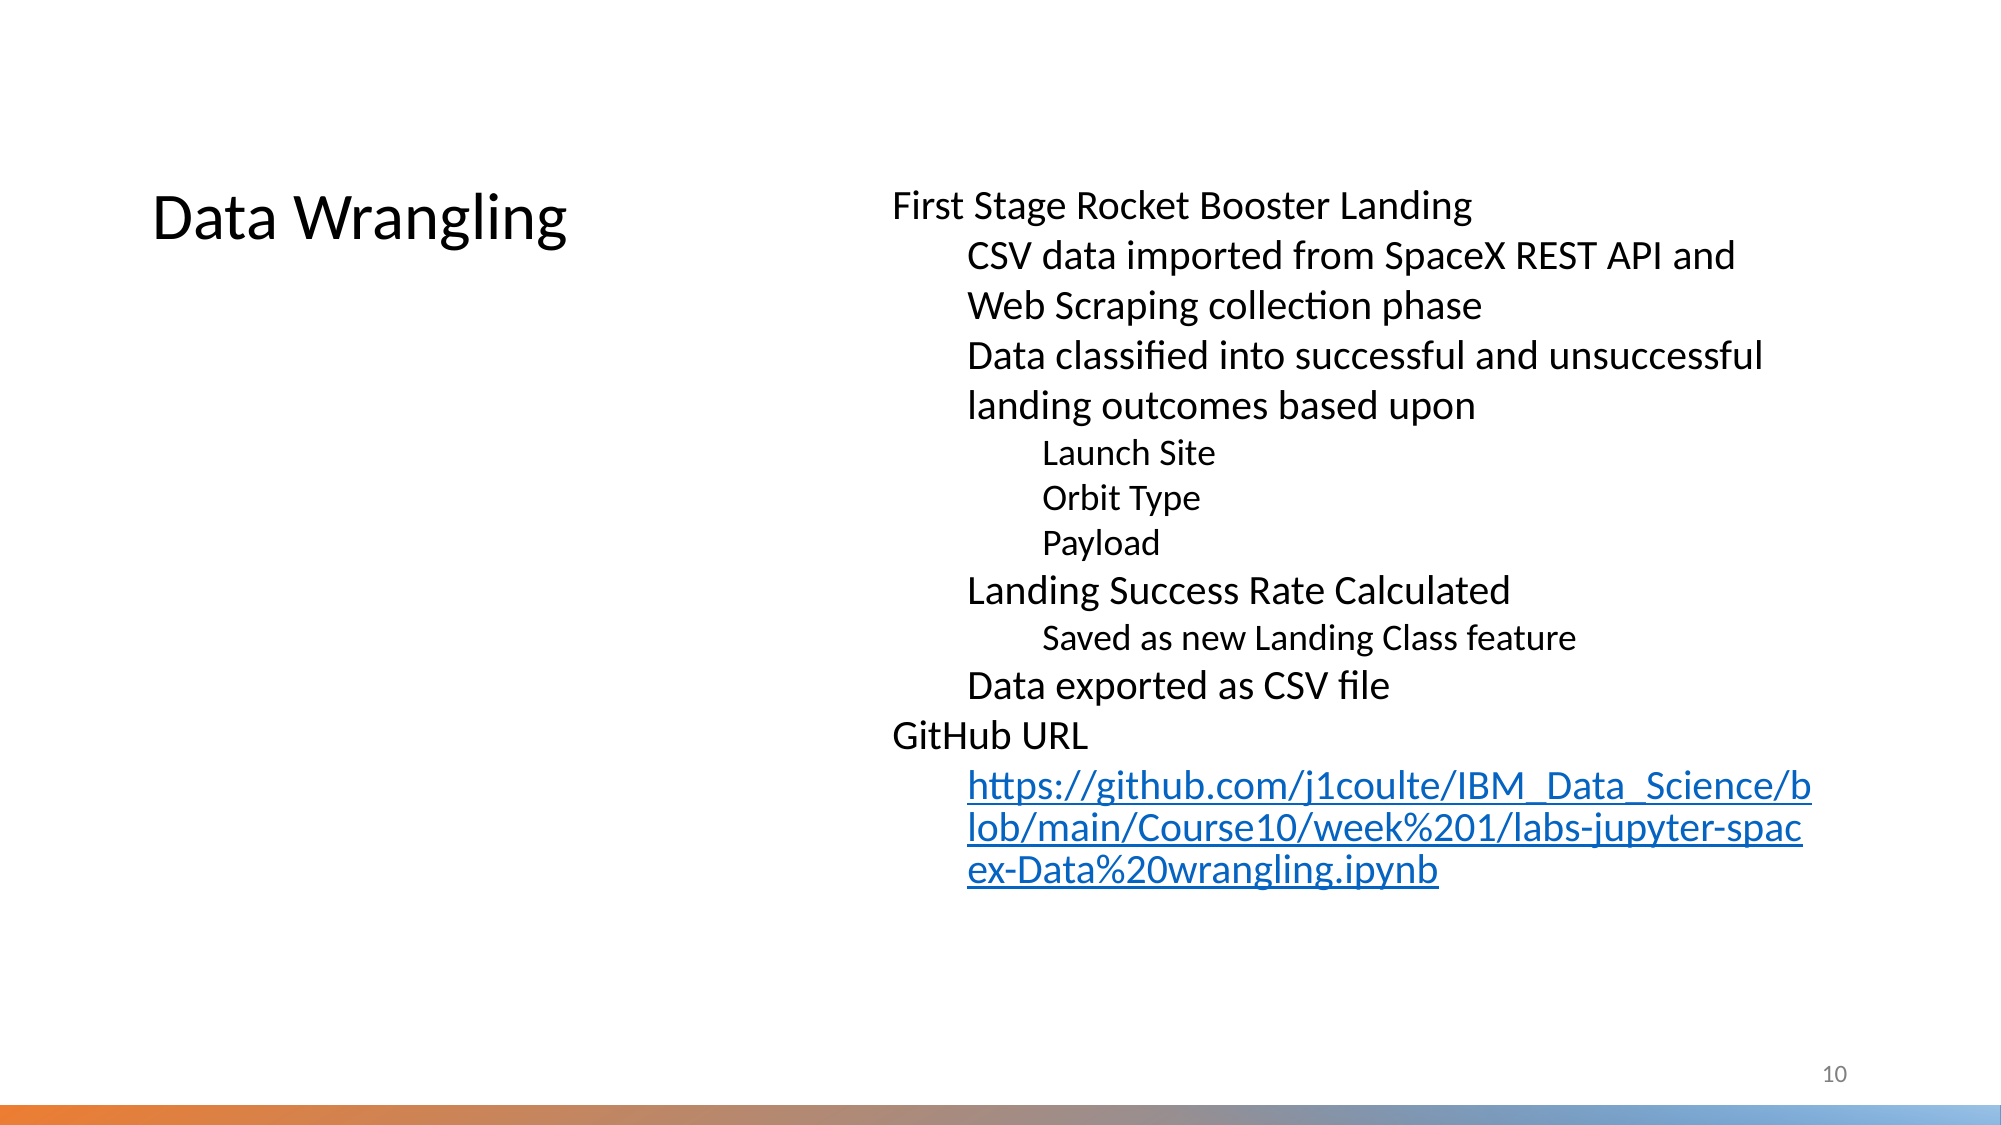

First Stage Rocket Booster Landing
CSV data imported from SpaceX REST API and Web Scraping collection phase
Data classified into successful and unsuccessful landing outcomes based upon
Launch Site
Orbit Type
Payload
Landing Success Rate Calculated
Saved as new Landing Class feature
Data exported as CSV file
GitHub URL
https://github.com/j1coulte/IBM_Data_Science/blob/main/Course10/week%201/labs-jupyter-spacex-Data%20wrangling.ipynb

Data Wrangling
10